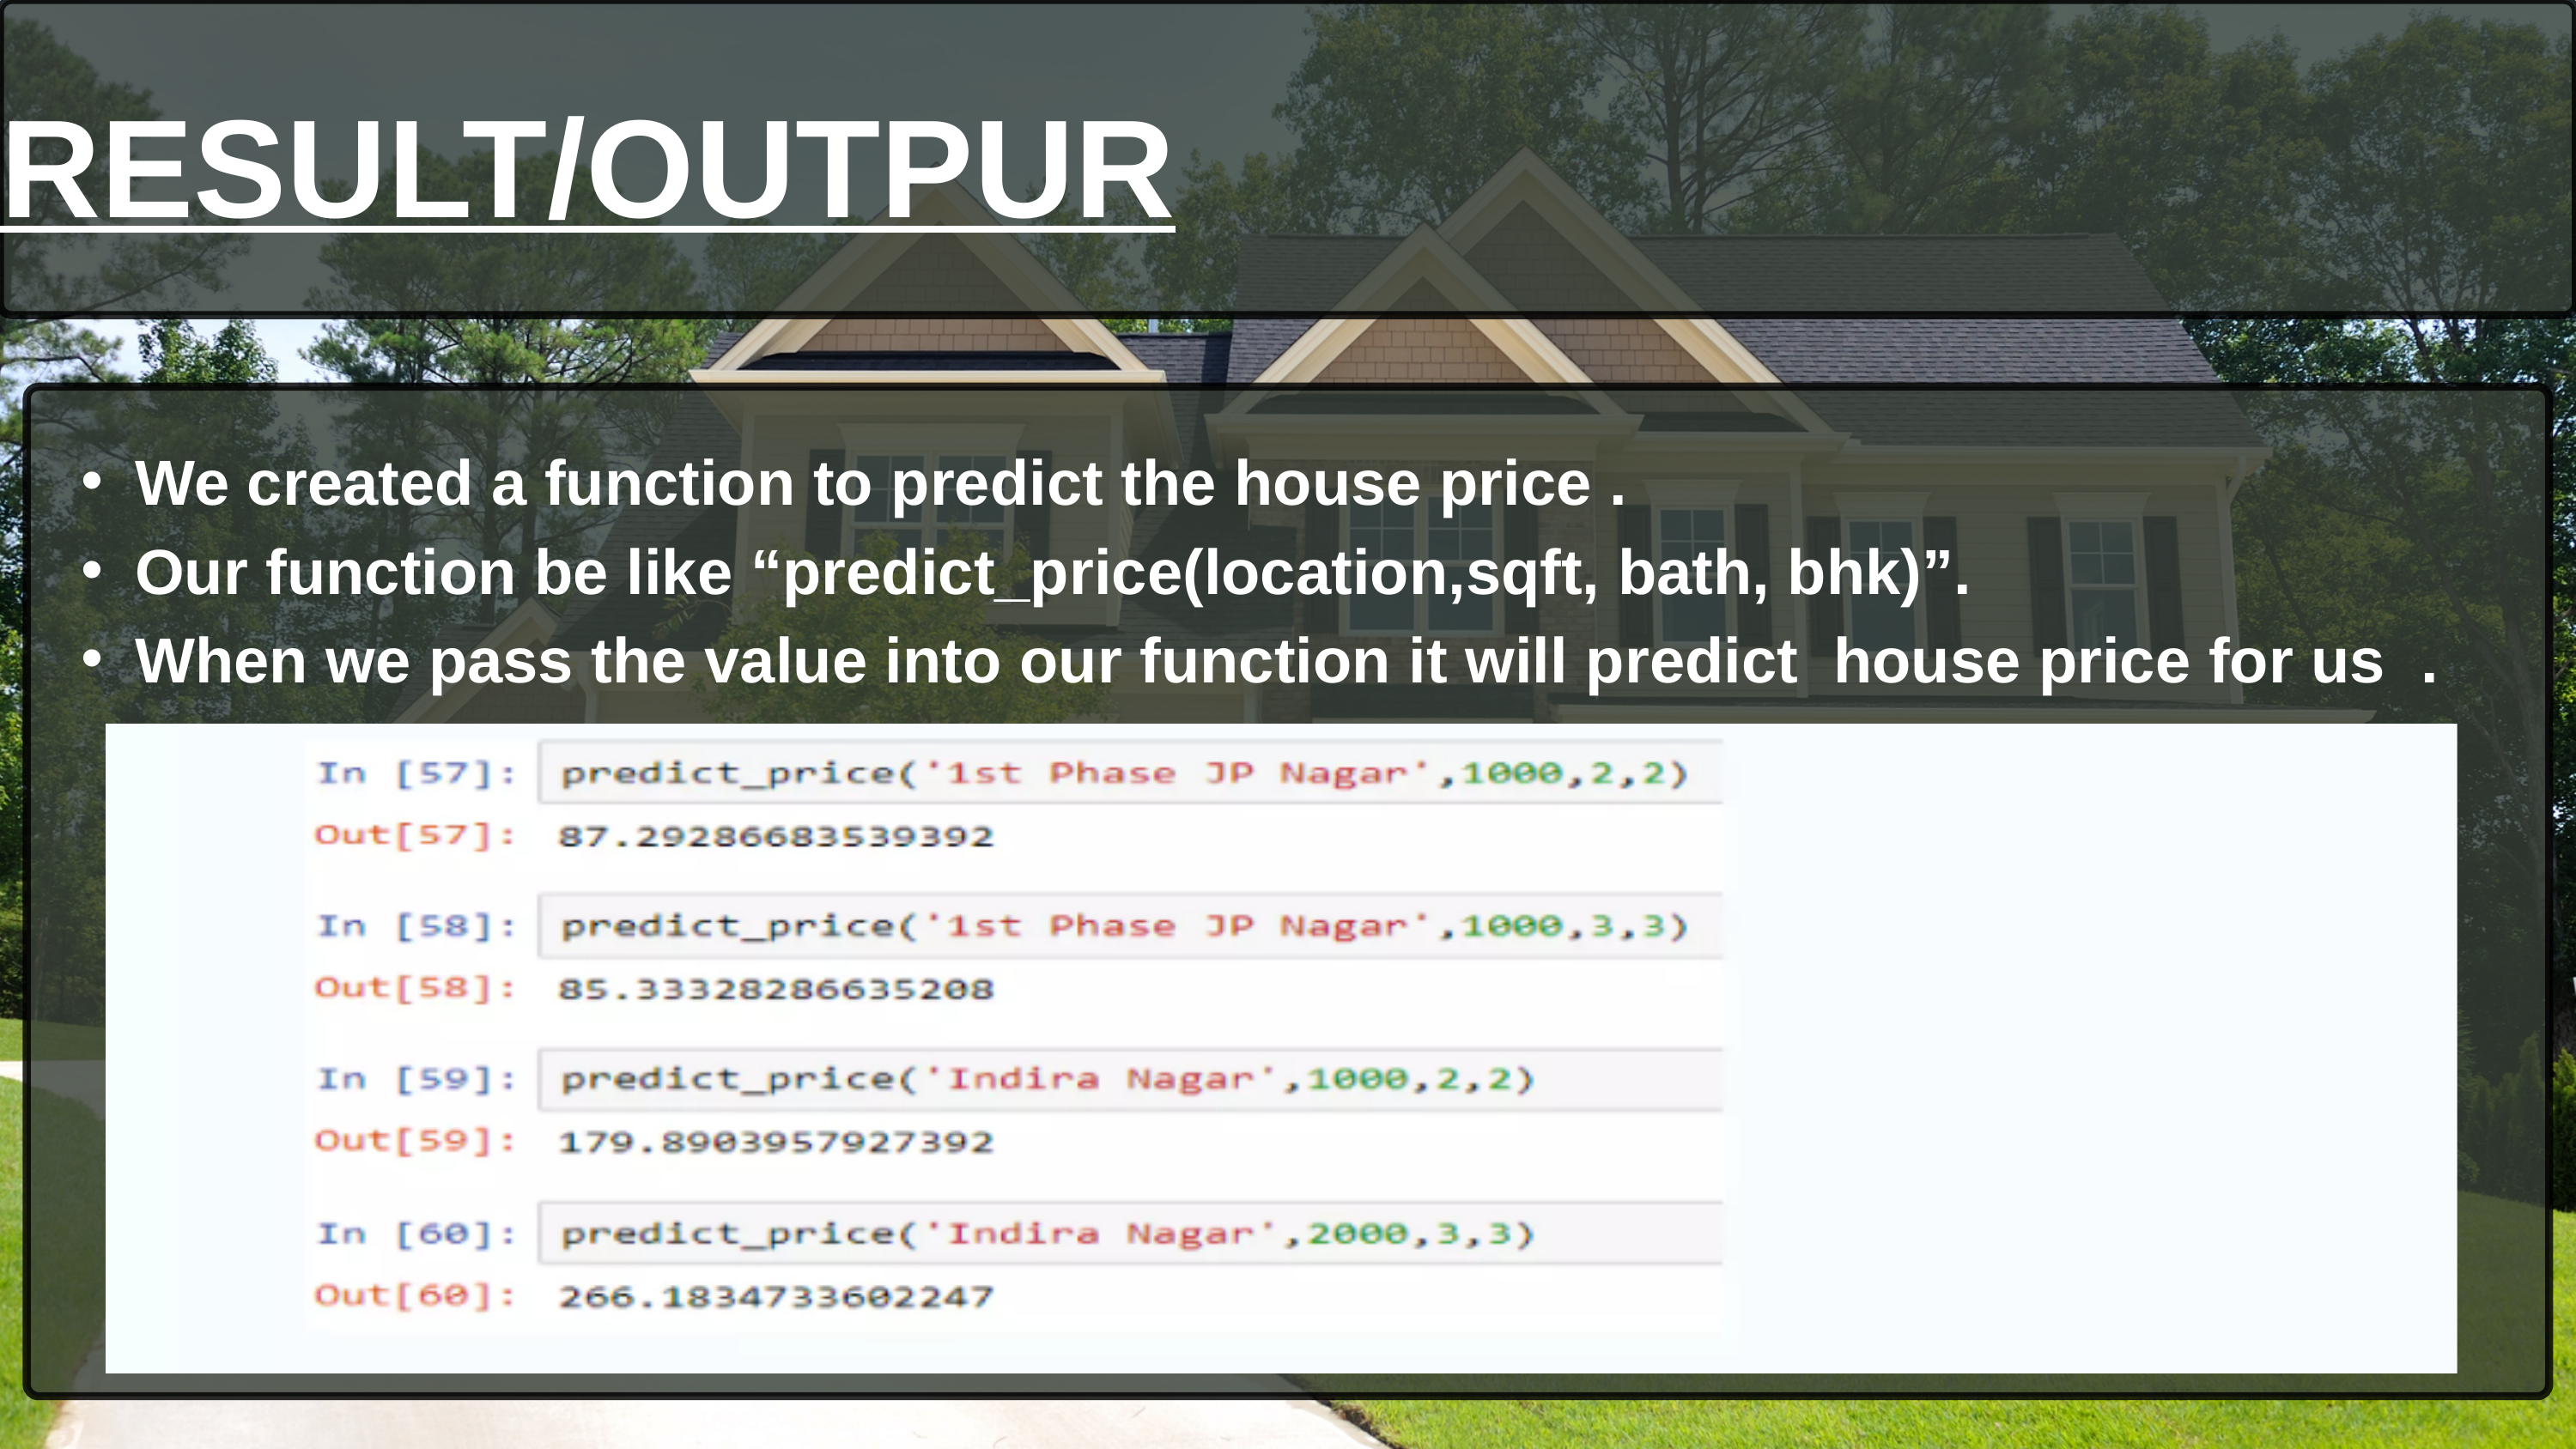

RESULT/OUTPUR

We created a function to predict the house price .
Our function be like “predict_price(location,sqft, bath, bhk)”.
When we pass the value into our function it will predict  house price for us  .